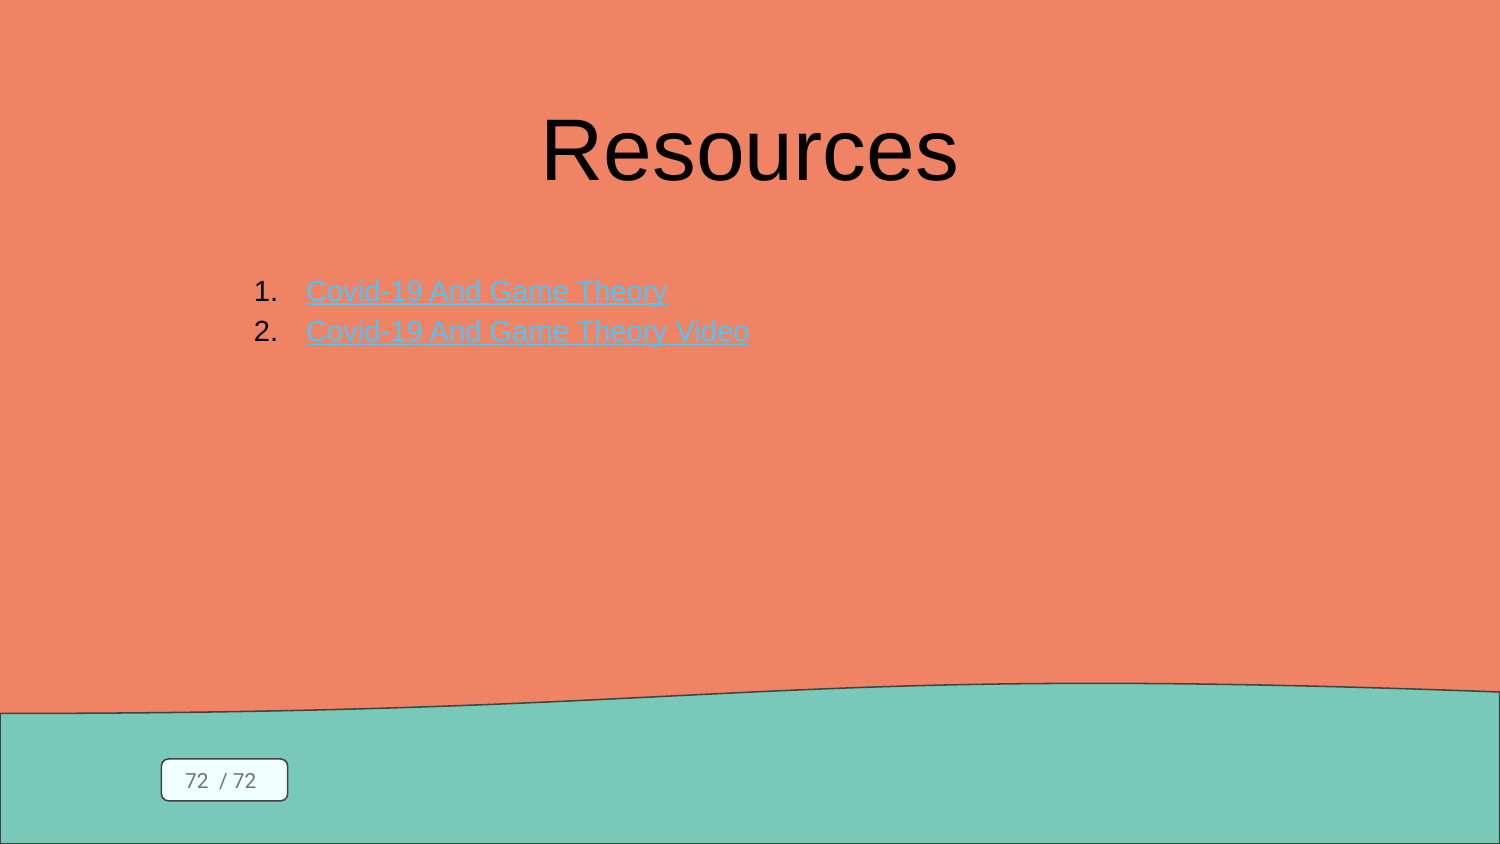

Resources
Covid-19 And Game Theory
Covid-19 And Game Theory Video

72  / 72